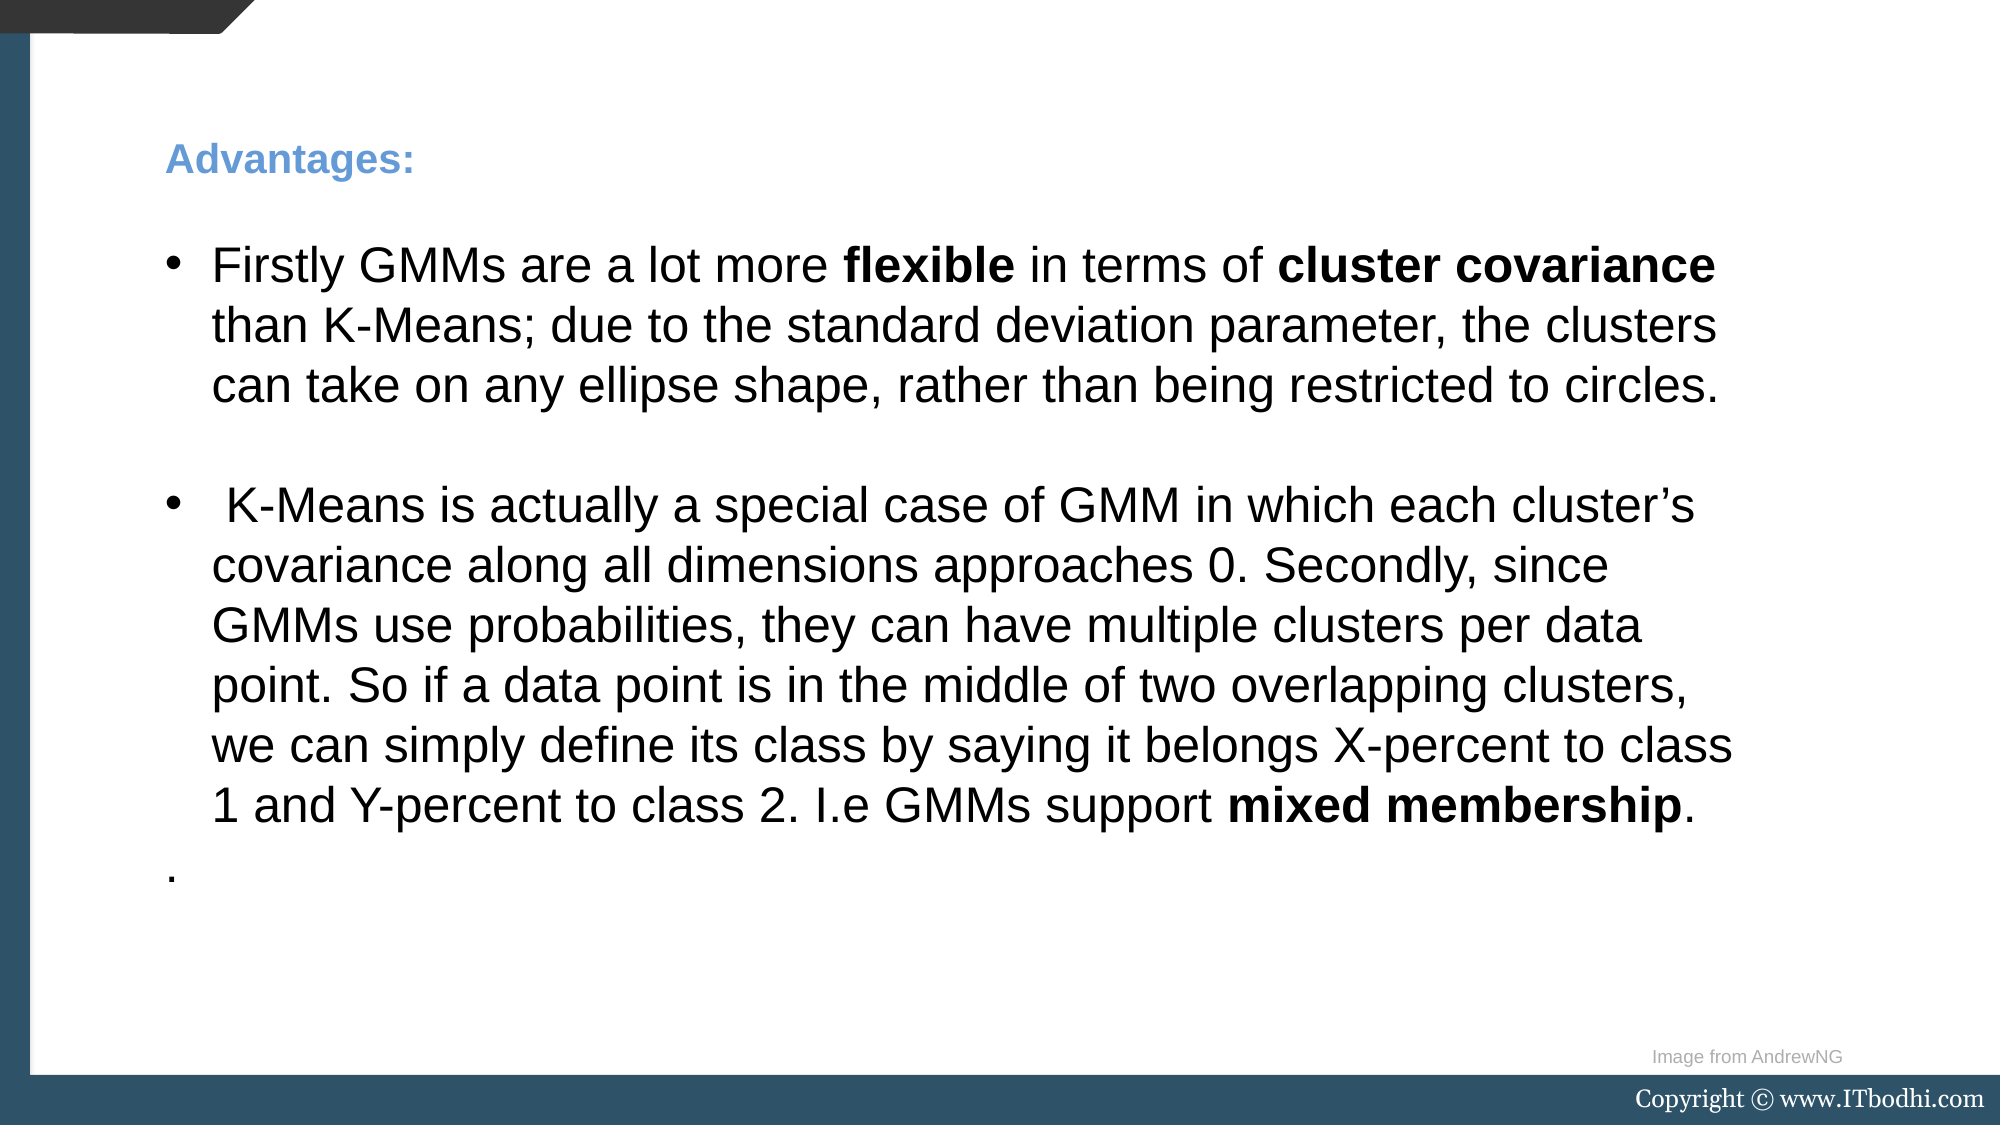

Advantages:

Firstly GMMs are a lot more flexible in terms of cluster covariance than K-Means; due to the standard deviation parameter, the clusters can take on any ellipse shape, rather than being restricted to circles.

 K-Means is actually a special case of GMM in which each cluster’s covariance along all dimensions approaches 0. Secondly, since GMMs use probabilities, they can have multiple clusters per data point. So if a data point is in the middle of two overlapping clusters, we can simply define its class by saying it belongs X-percent to class 1 and Y-percent to class 2. I.e GMMs support mixed membership.
.
Image from AndrewNG
Copyright © www.ITbodhi.com